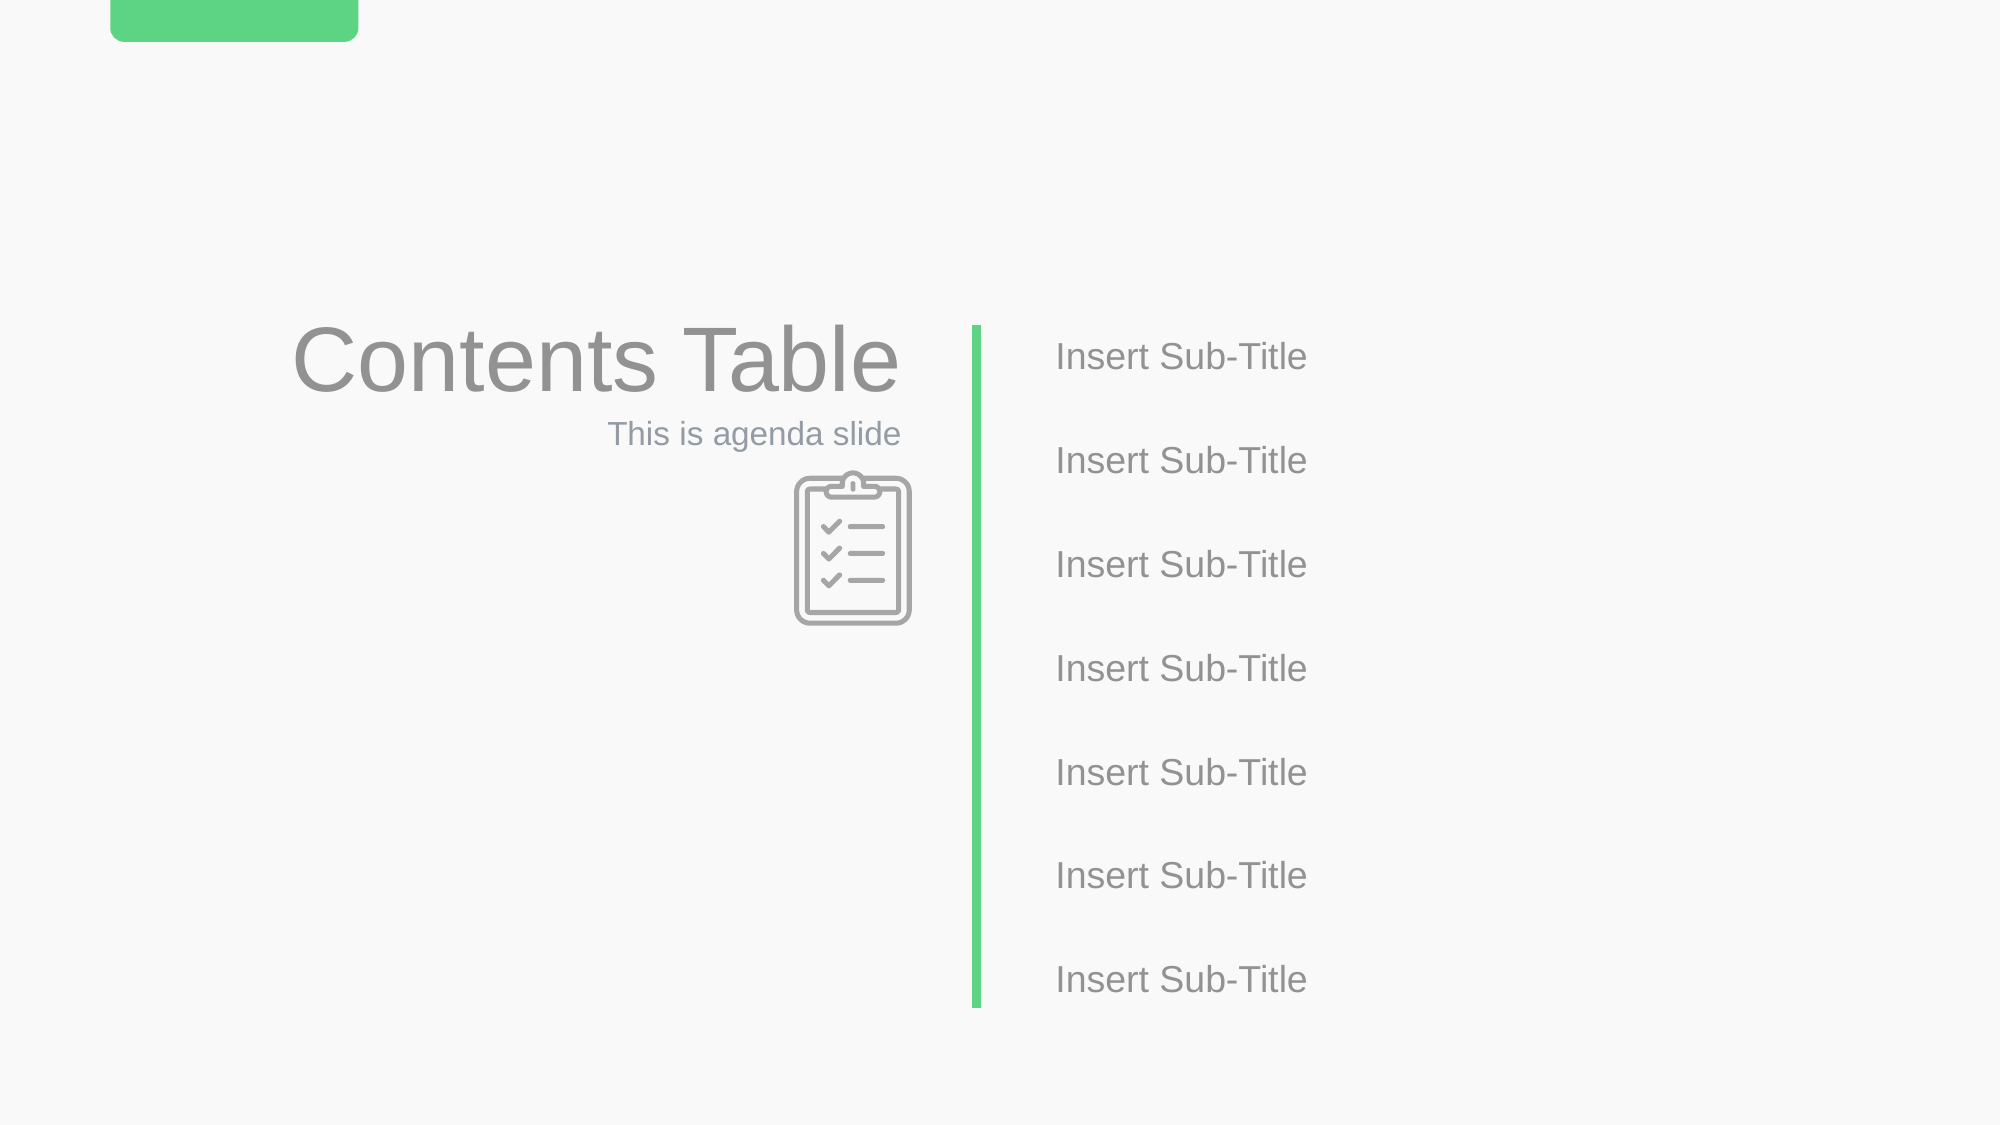

Contents Table
Insert Sub-Title
This is agenda slide
Insert Sub-Title

Insert Sub-Title
Insert Sub-Title
Insert Sub-Title
Insert Sub-Title
Insert Sub-Title